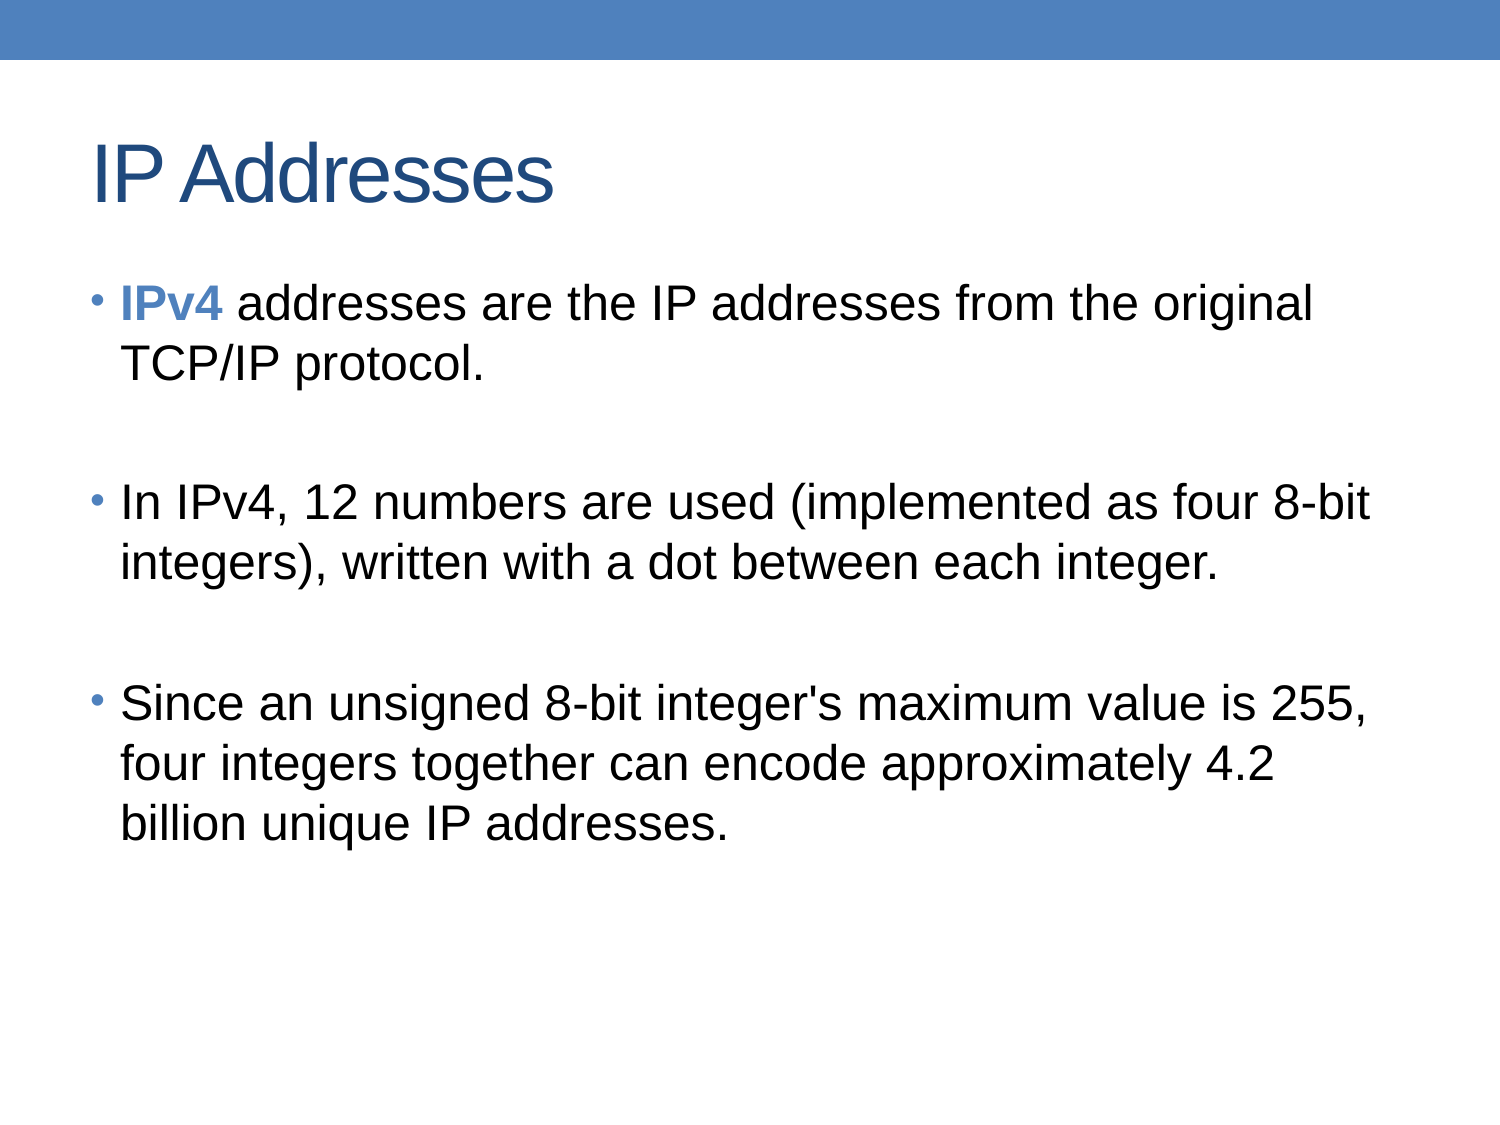

# IP Addresses
IPv4 addresses are the IP addresses from the original TCP/IP protocol.

In IPv4, 12 numbers are used (implemented as four 8-bit integers), written with a dot between each integer.

Since an unsigned 8-bit integer's maximum value is 255, four integers together can encode approximately 4.2 billion unique IP addresses.